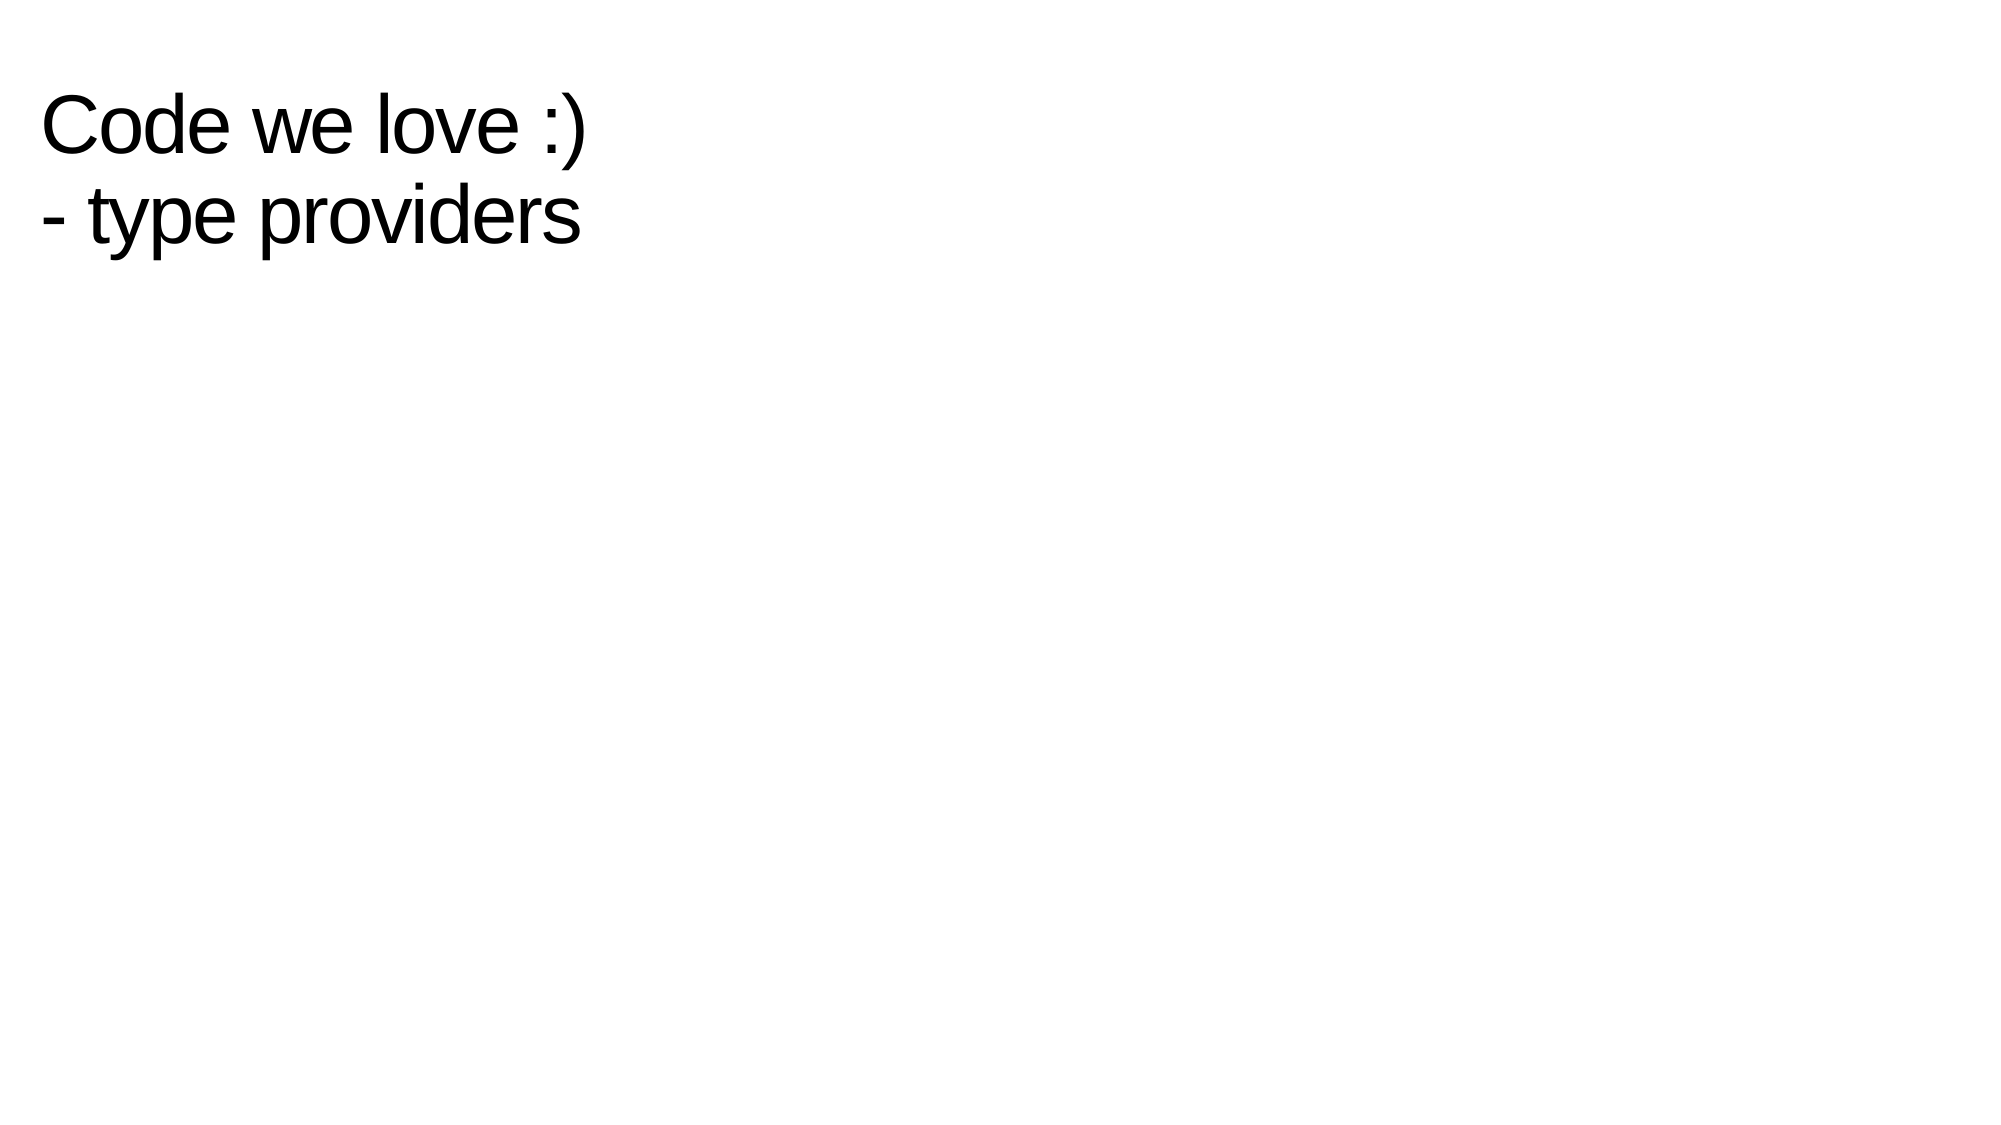

Code we love :)
- type providers
#